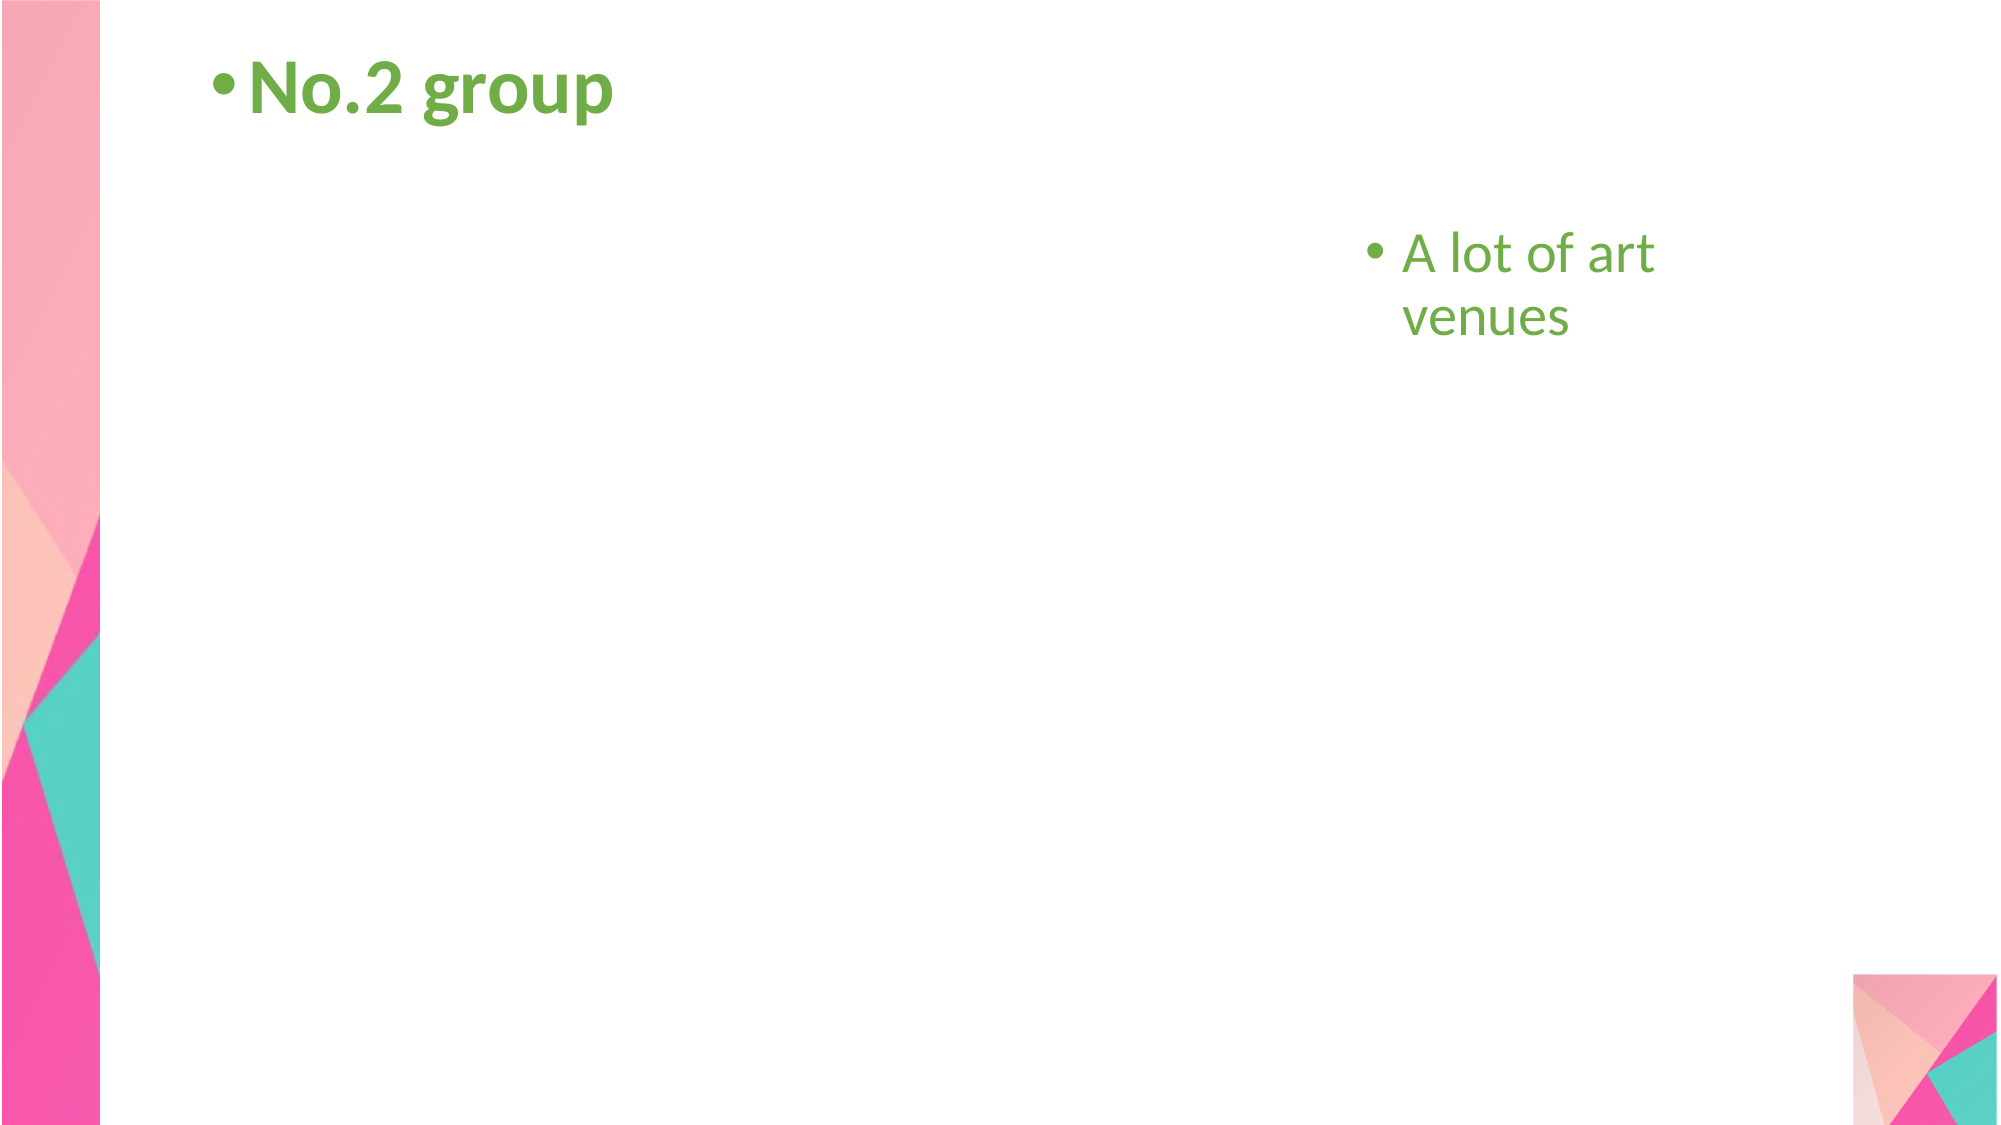

No.2 group

A lot of art venues